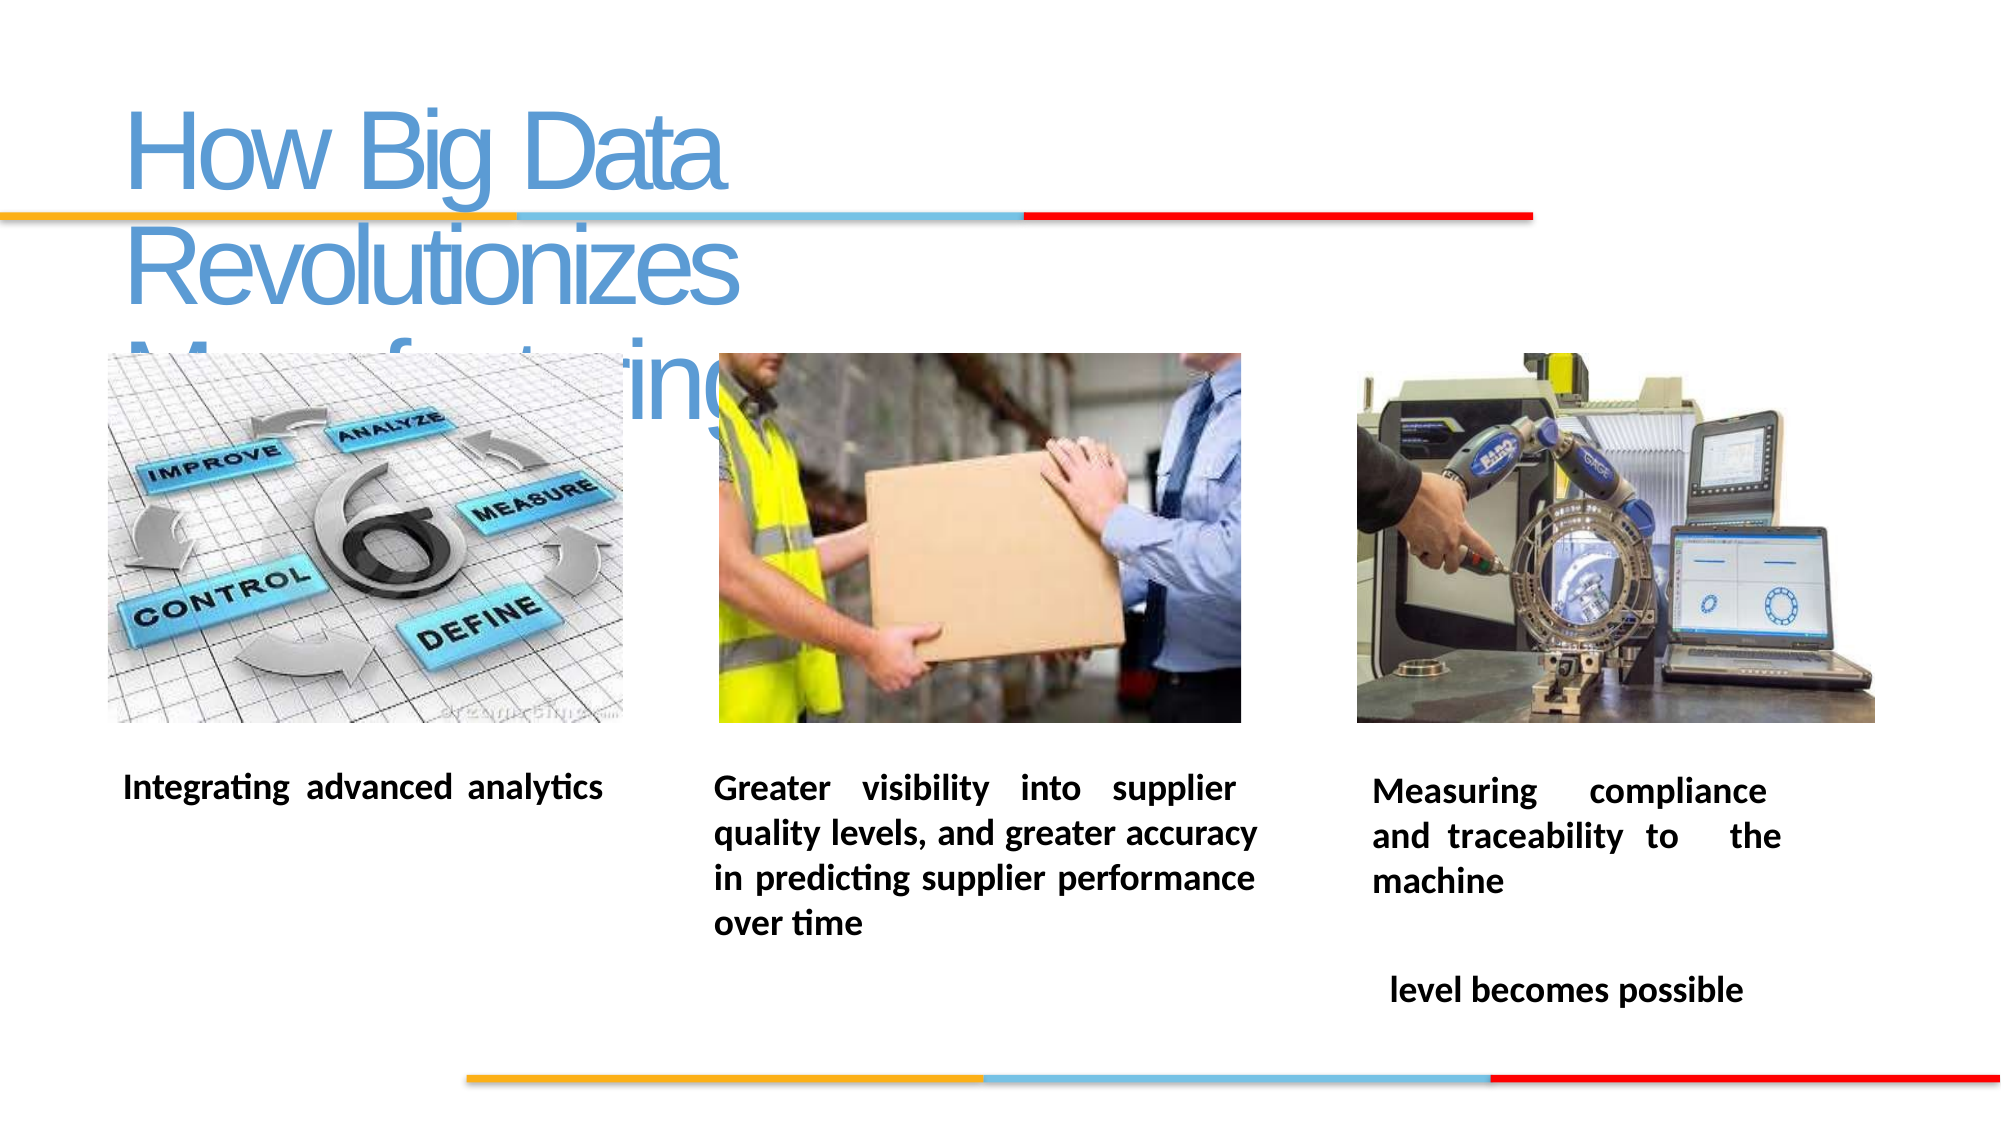

How Big Data Revolutionizes  Manufacturing

Integrating  advanced analytics

Greater visibility into supplier  quality levels, and greater accuracy  in predicting supplier performance  over time
Measuring	 compliance	and  traceability	to	the	machine
level becomes possible